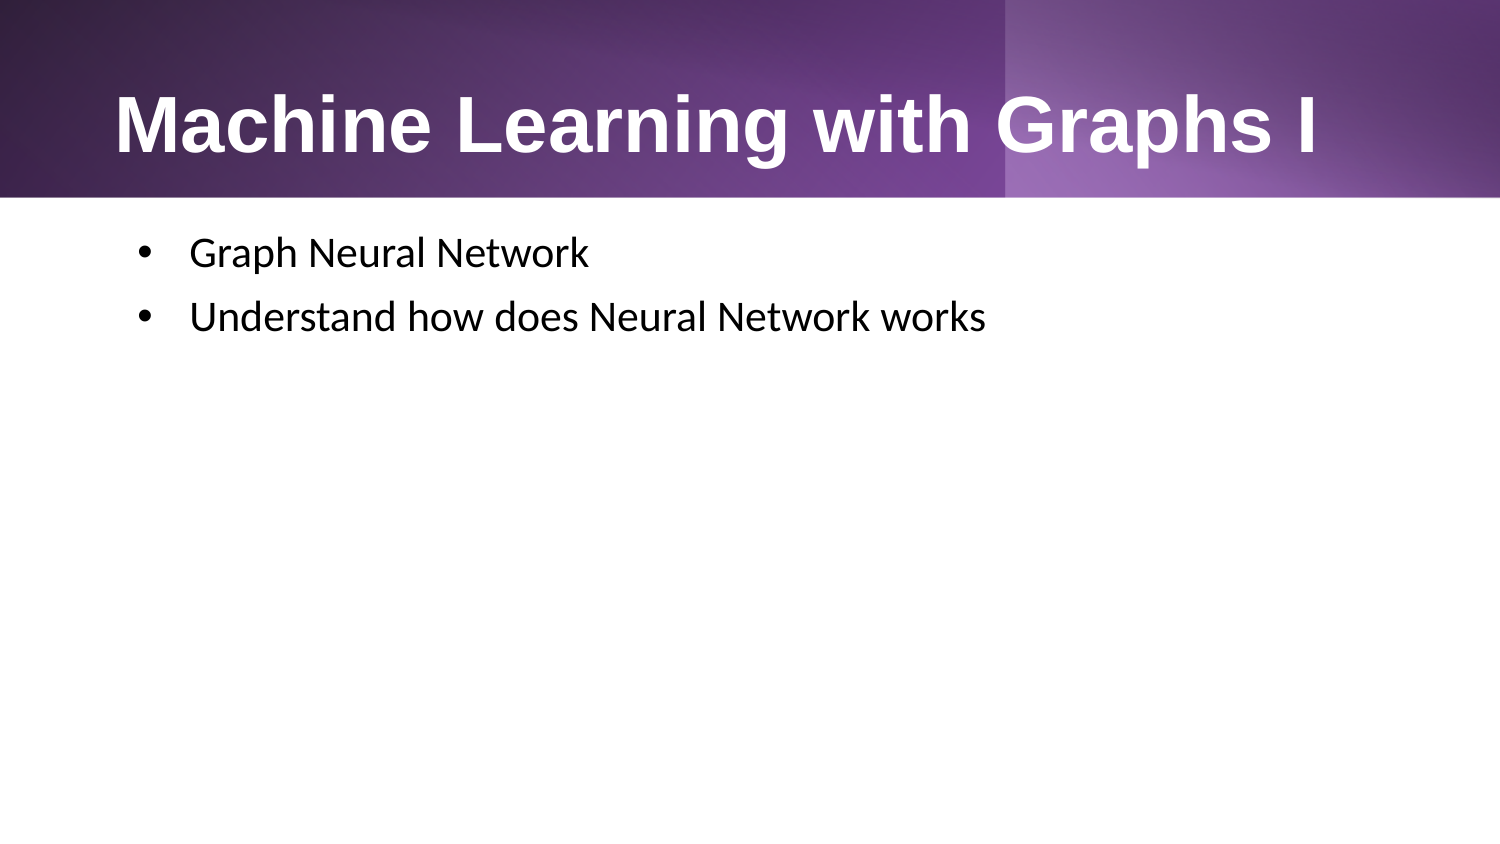

# Machine Learning with Graphs I
Graph Neural Network
Understand how does Neural Network works